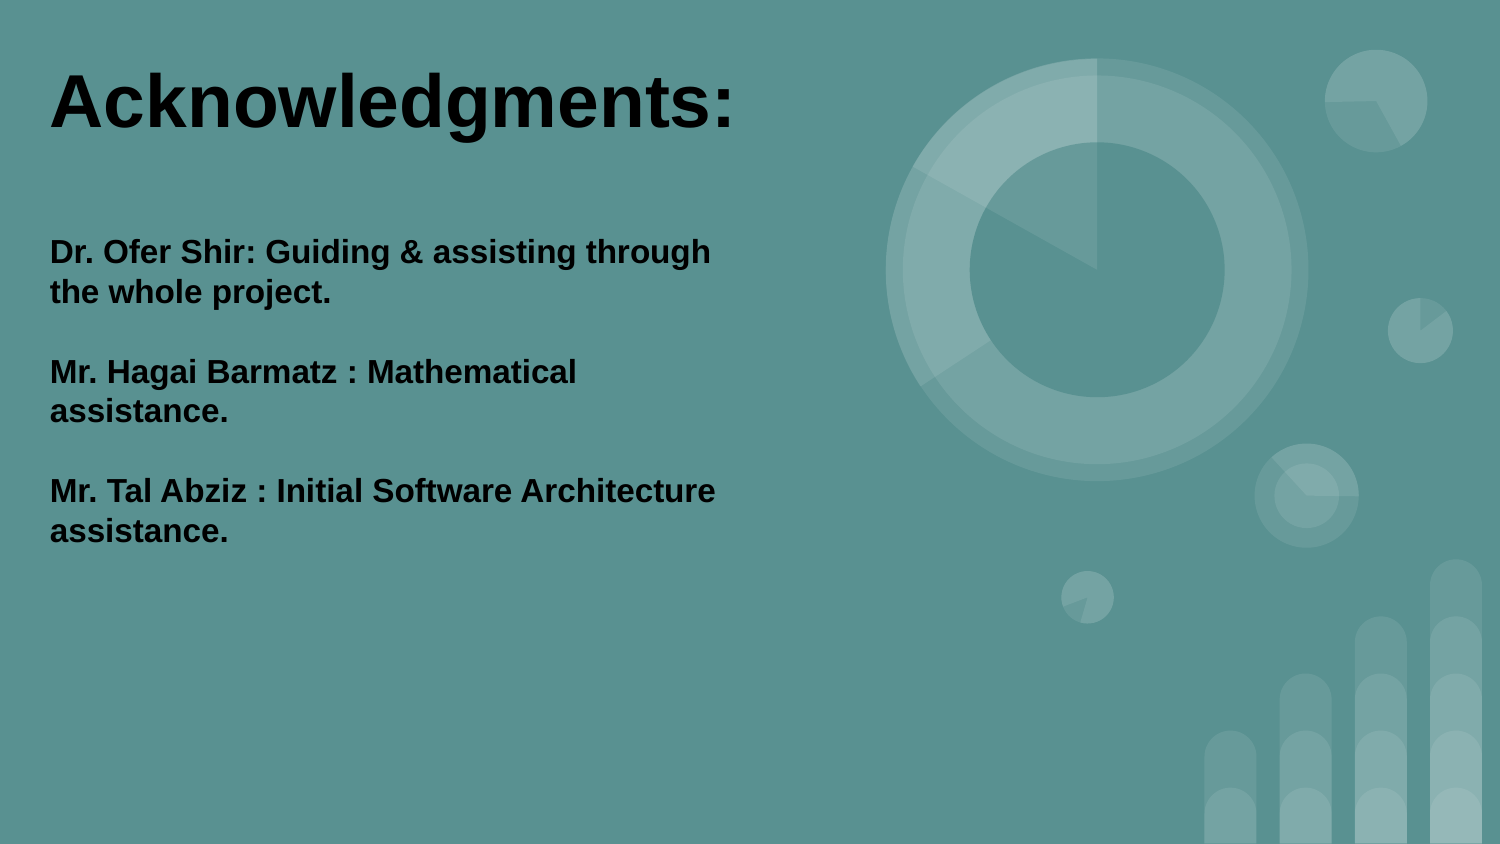

# Acknowledgments:
Dr. Ofer Shir: Guiding & assisting through the whole project.

Mr. Hagai Barmatz : Mathematical assistance.

Mr. Tal Abziz : Initial Software Architecture assistance.